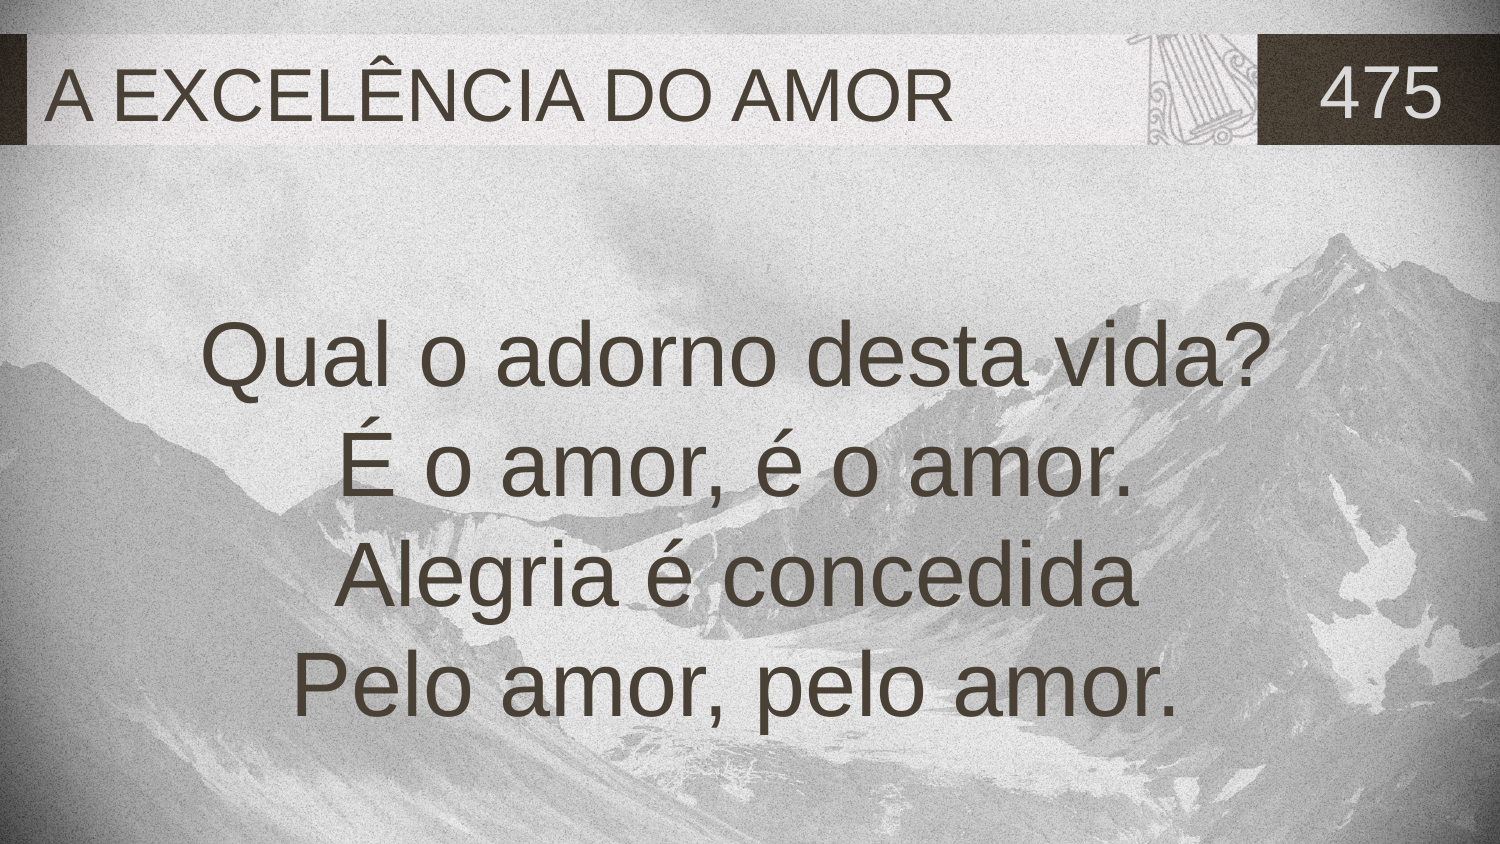

# A EXCELÊNCIA DO AMOR
475
Qual o adorno desta vida?
É o amor, é o amor.
Alegria é concedida
Pelo amor, pelo amor.